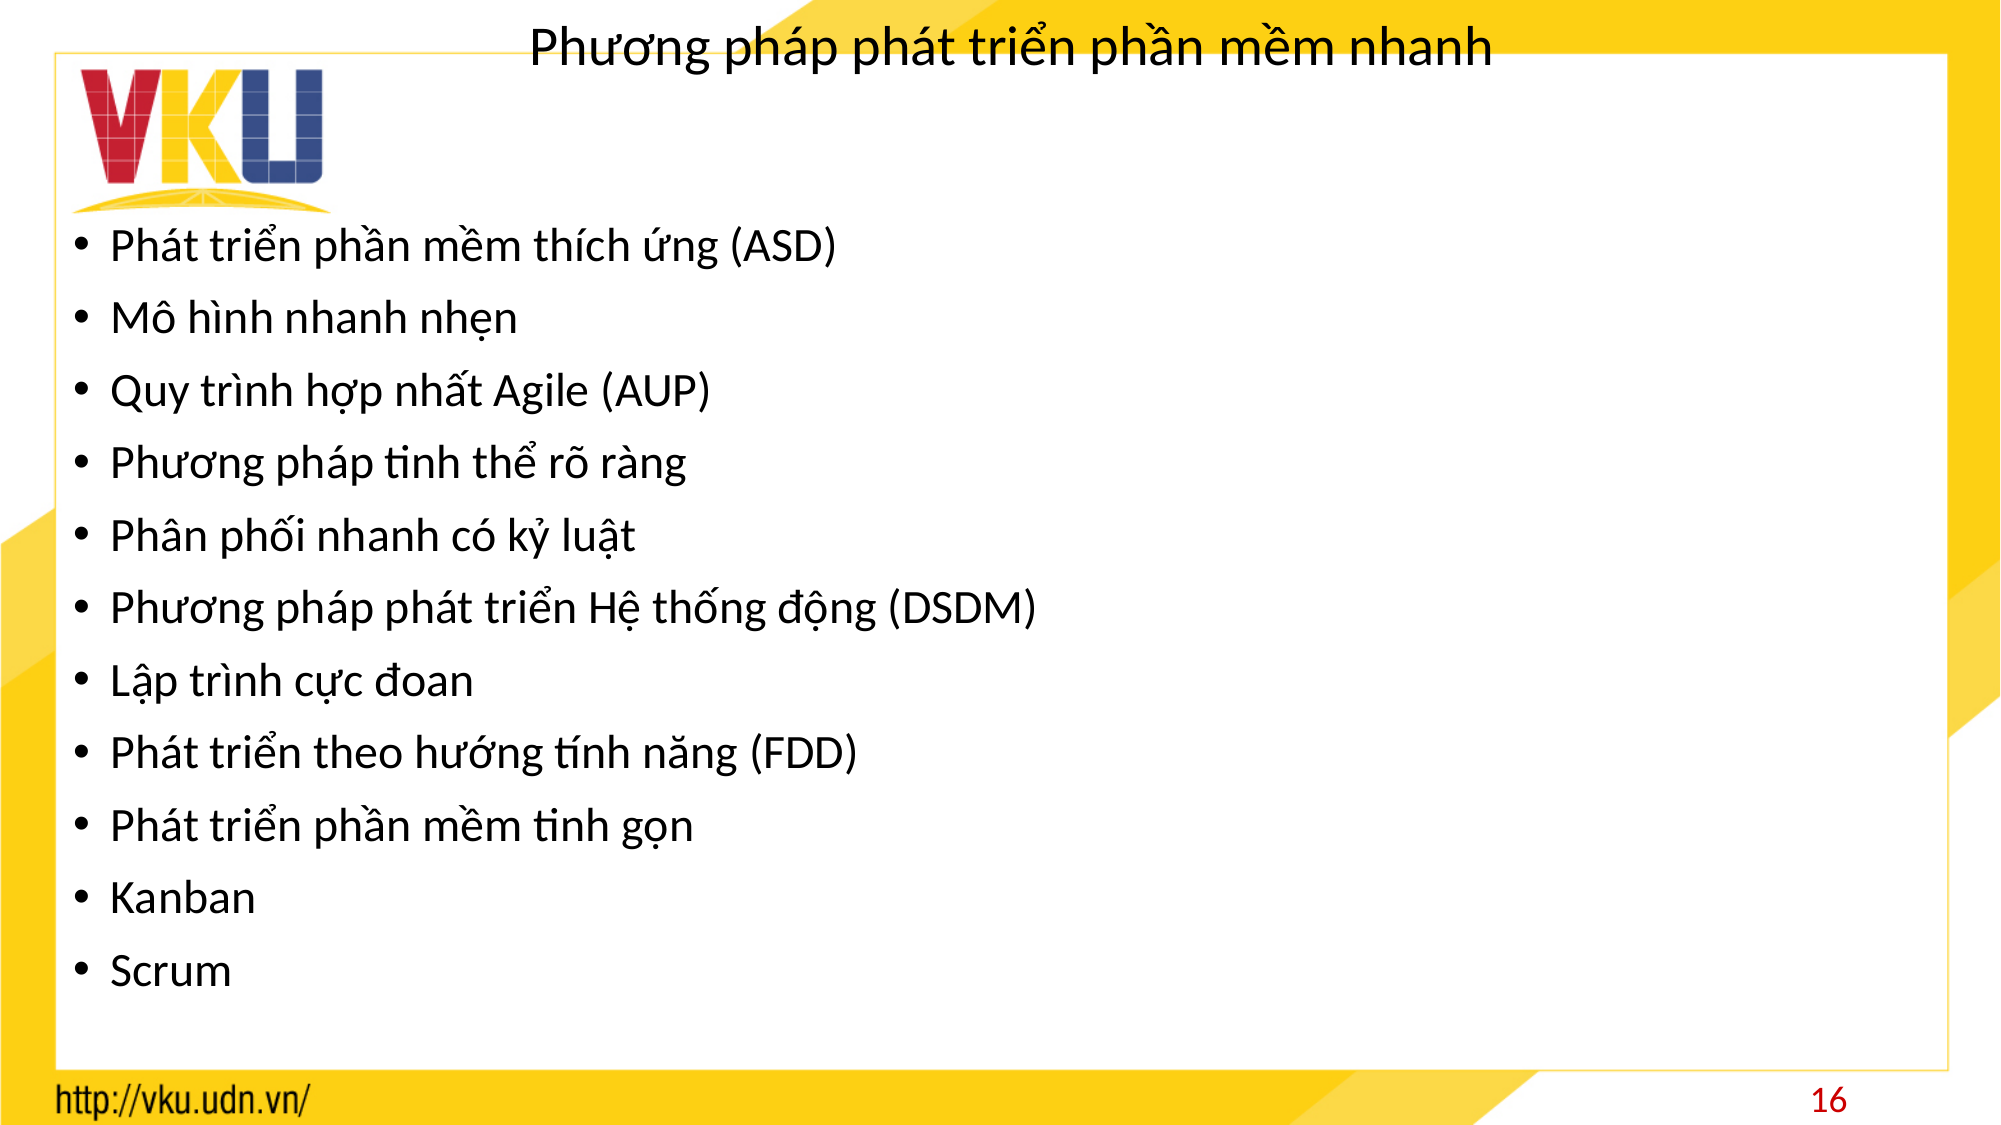

# Phương pháp phát triển phần mềm nhanh
Phát triển phần mềm thích ứng (ASD)
Mô hình nhanh nhẹn
Quy trình hợp nhất Agile (AUP)
Phương pháp tinh thể rõ ràng
Phân phối nhanh có kỷ luật
Phương pháp phát triển Hệ thống động (DSDM)
Lập trình cực đoan
Phát triển theo hướng tính năng (FDD)
Phát triển phần mềm tinh gọn
Kanban
Scrum
16